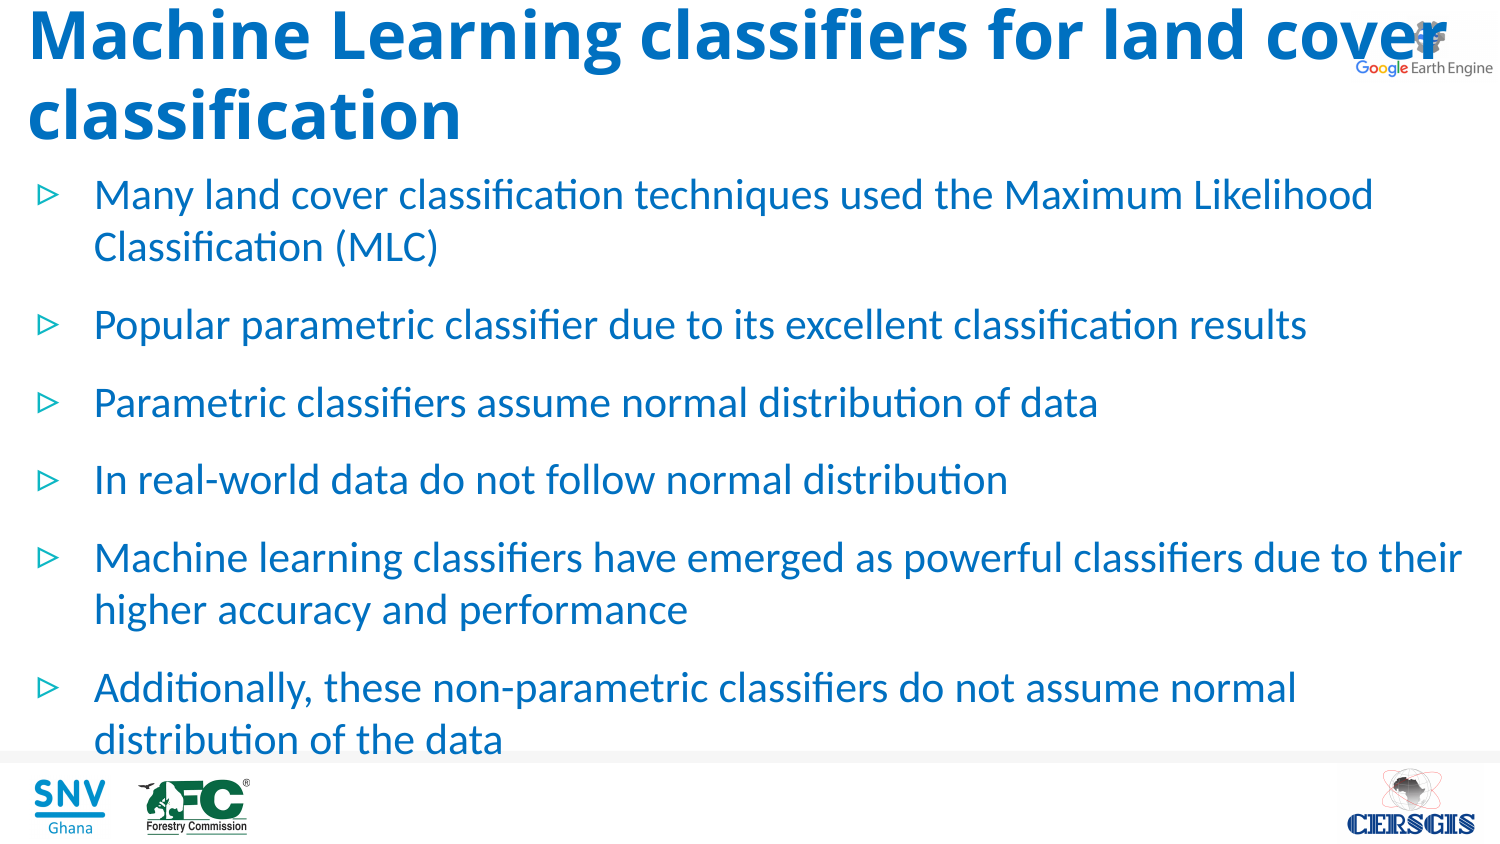

Machine Learning classifiers for land cover classification
Many land cover classification techniques used the Maximum Likelihood Classification (MLC)
Popular parametric classifier due to its excellent classification results
Parametric classifiers assume normal distribution of data
In real-world data do not follow normal distribution
Machine learning classifiers have emerged as powerful classifiers due to their higher accuracy and performance
Additionally, these non-parametric classifiers do not assume normal distribution of the data